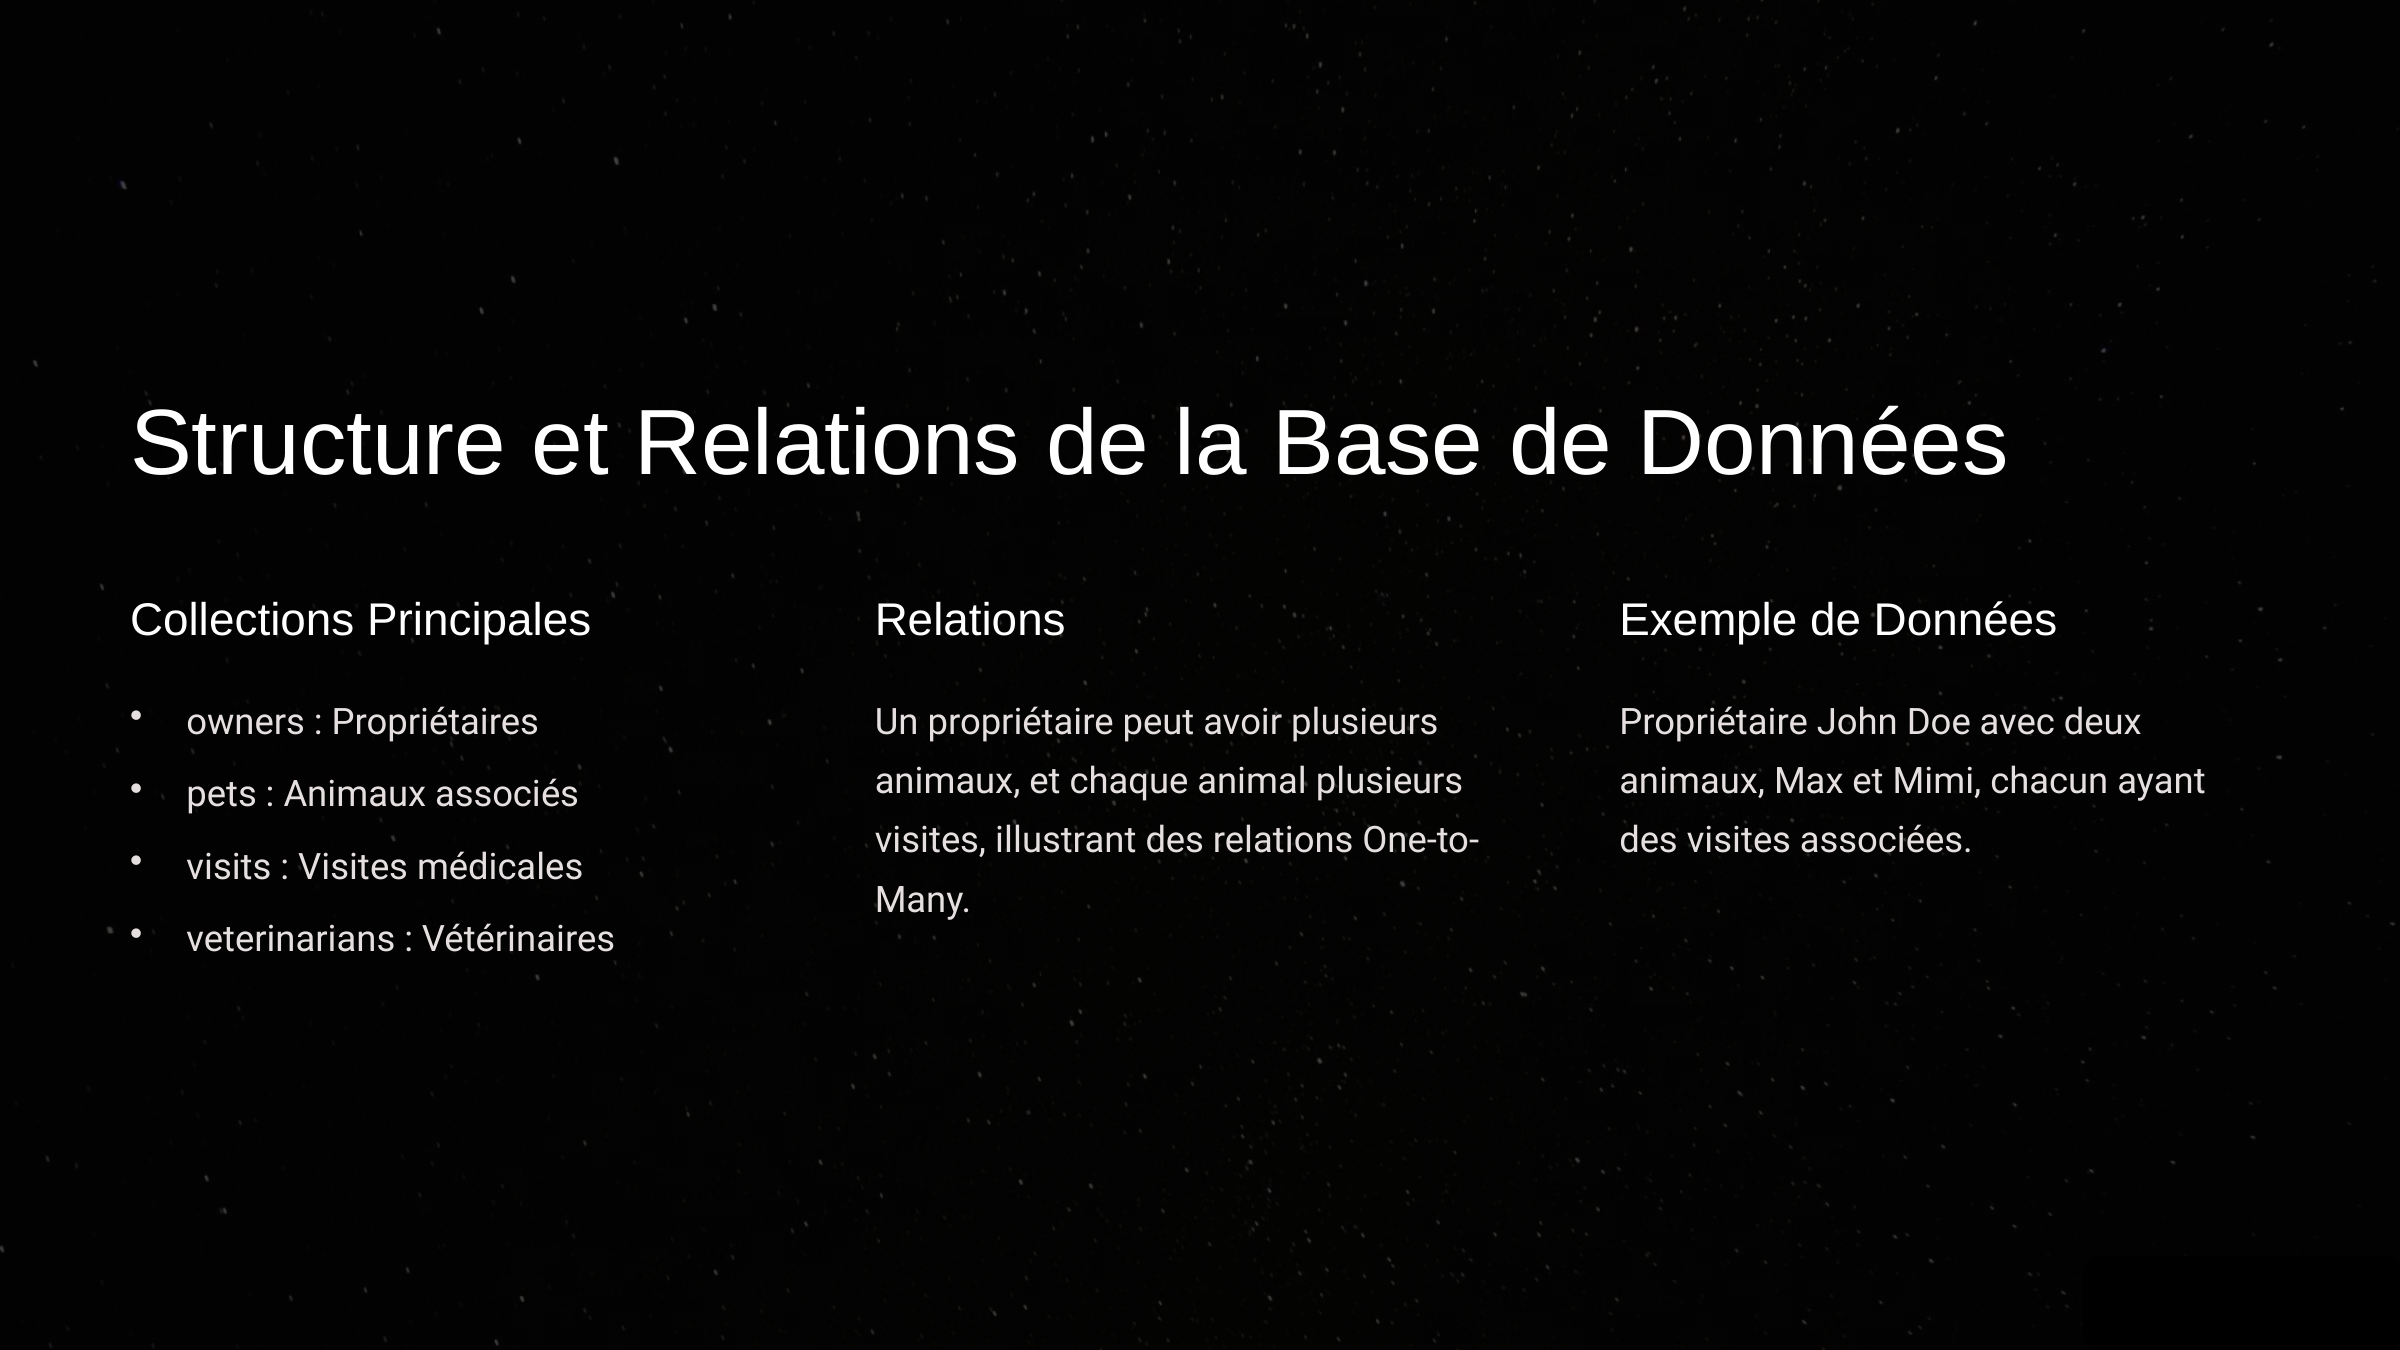

Structure et Relations de la Base de Données
Collections Principales
Relations
Exemple de Données
owners : Propriétaires
Un propriétaire peut avoir plusieurs animaux, et chaque animal plusieurs visites, illustrant des relations One-to-Many.
Propriétaire John Doe avec deux animaux, Max et Mimi, chacun ayant des visites associées.
pets : Animaux associés
visits : Visites médicales
veterinarians : Vétérinaires